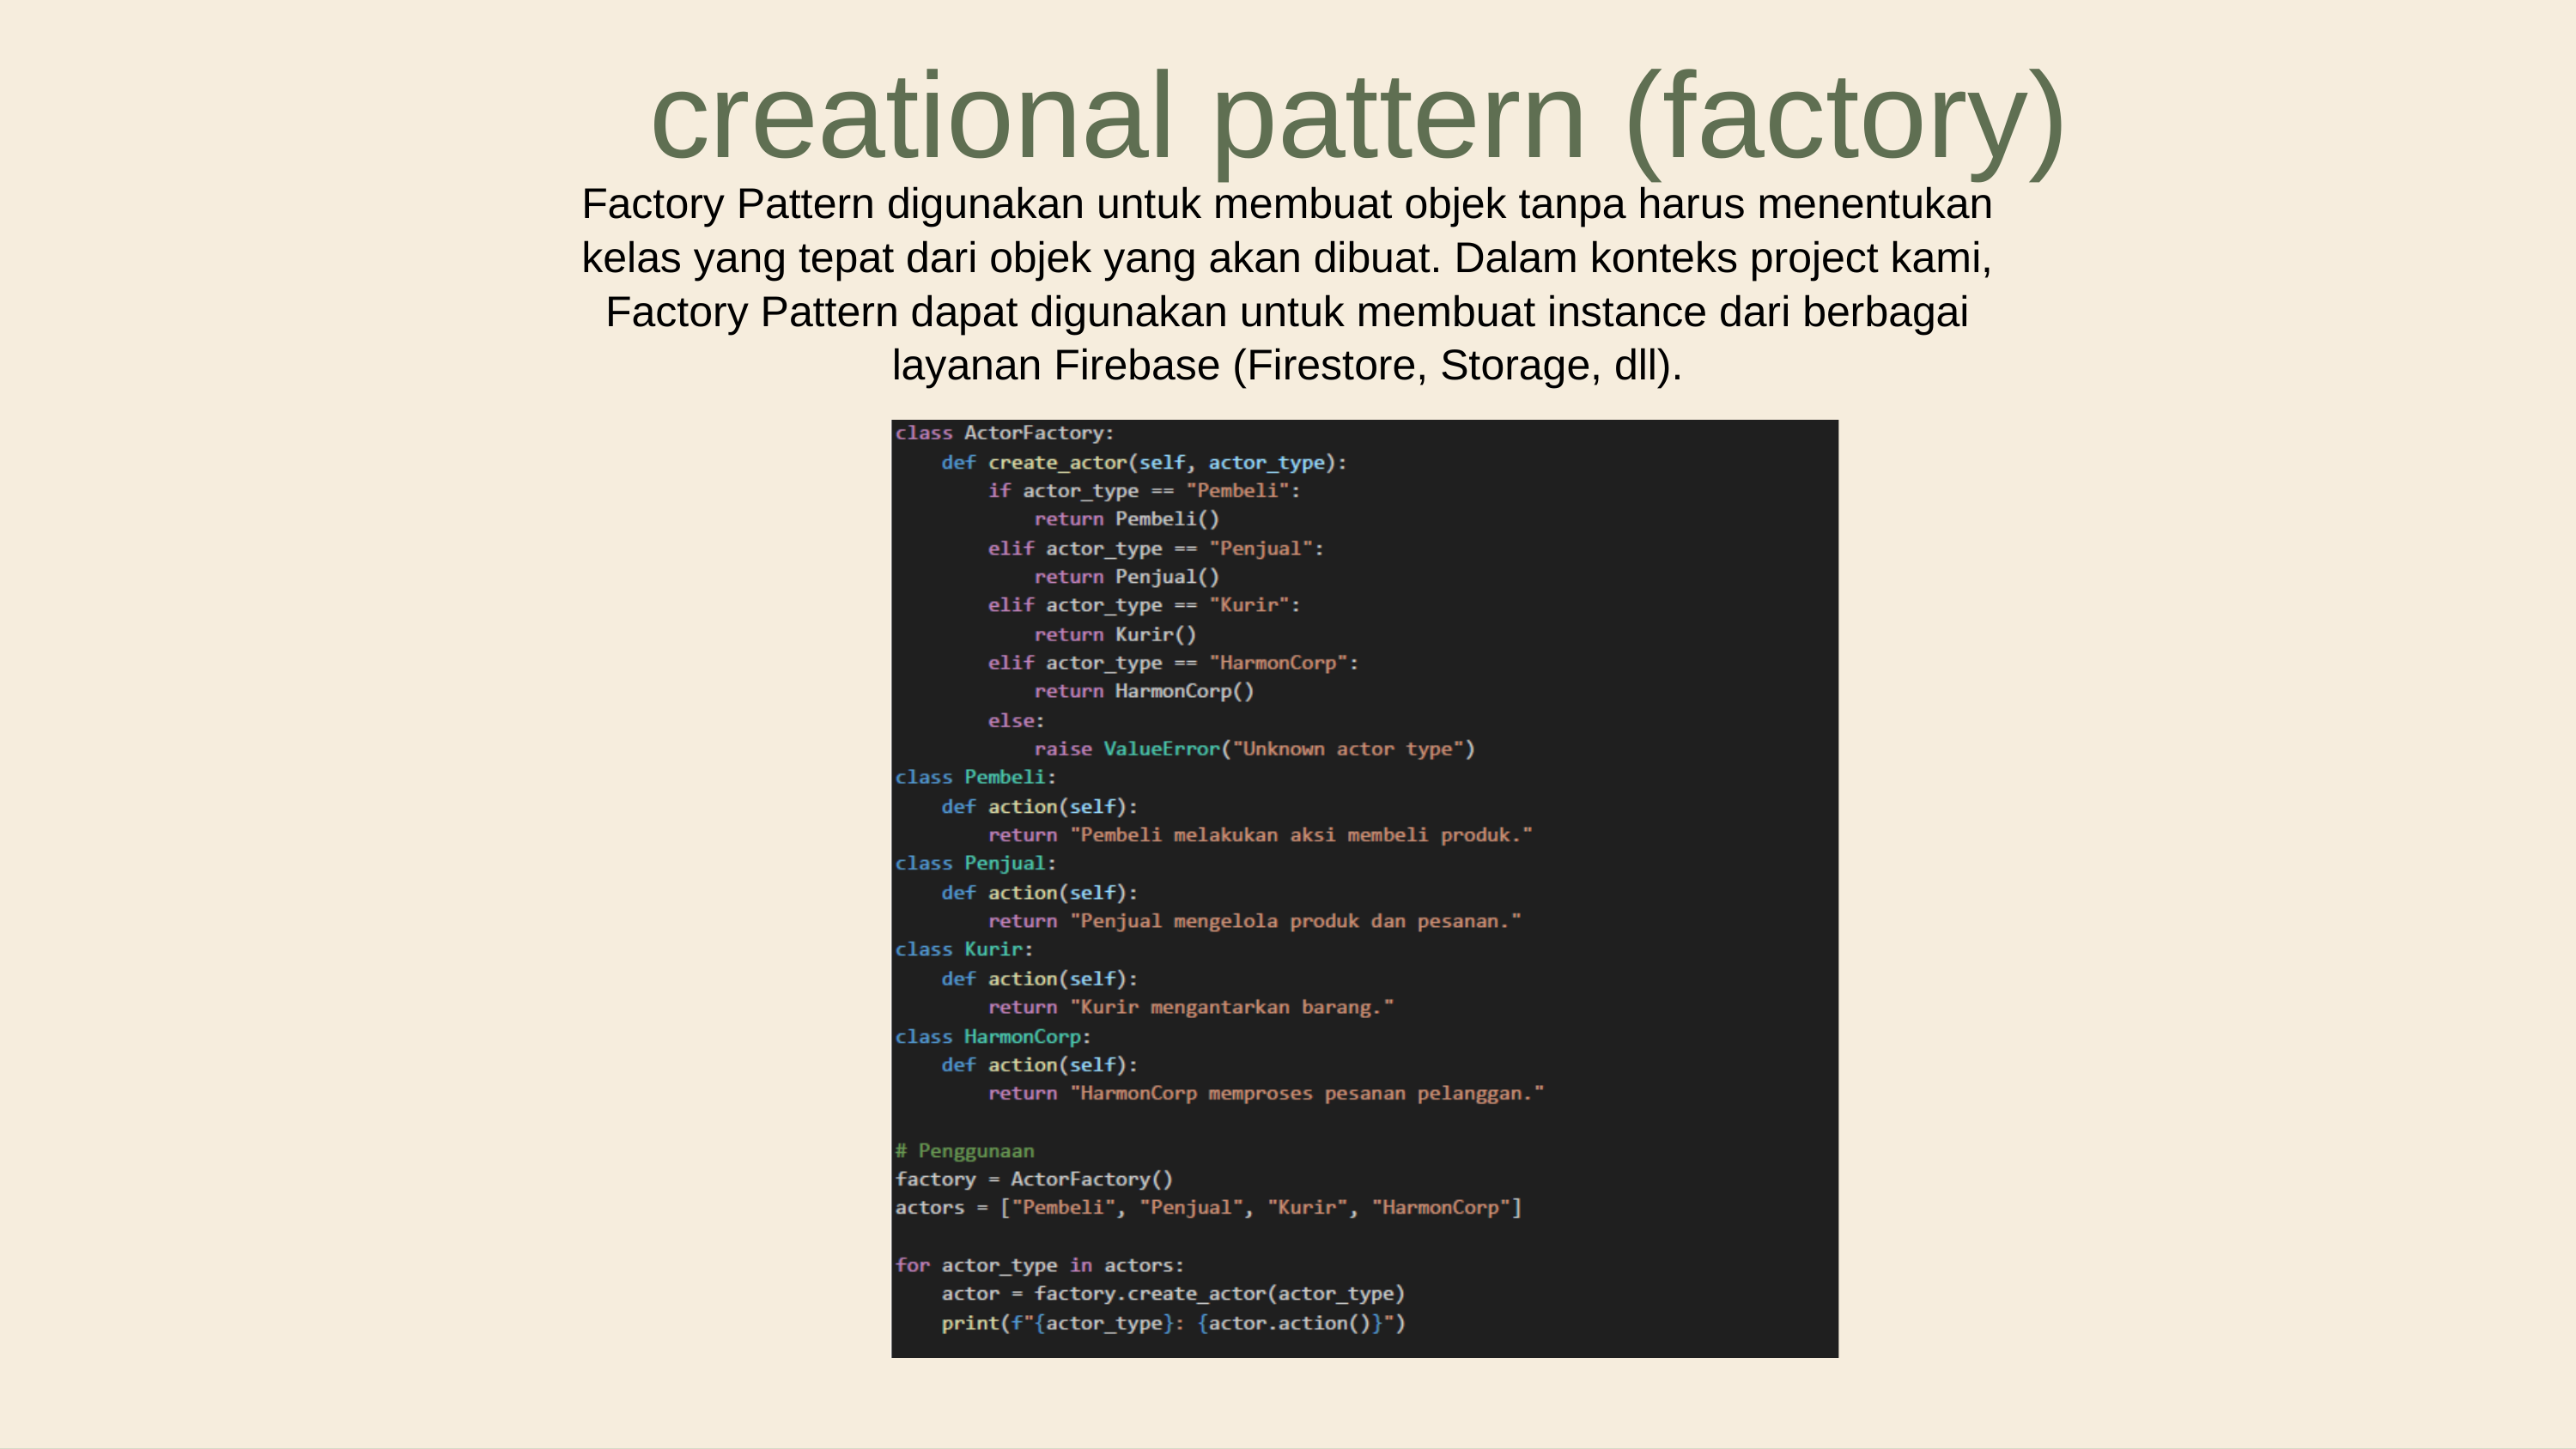

creational pattern (factory)
Factory Pattern digunakan untuk membuat objek tanpa harus menentukan kelas yang tepat dari objek yang akan dibuat. Dalam konteks project kami, Factory Pattern dapat digunakan untuk membuat instance dari berbagai layanan Firebase (Firestore, Storage, dll).